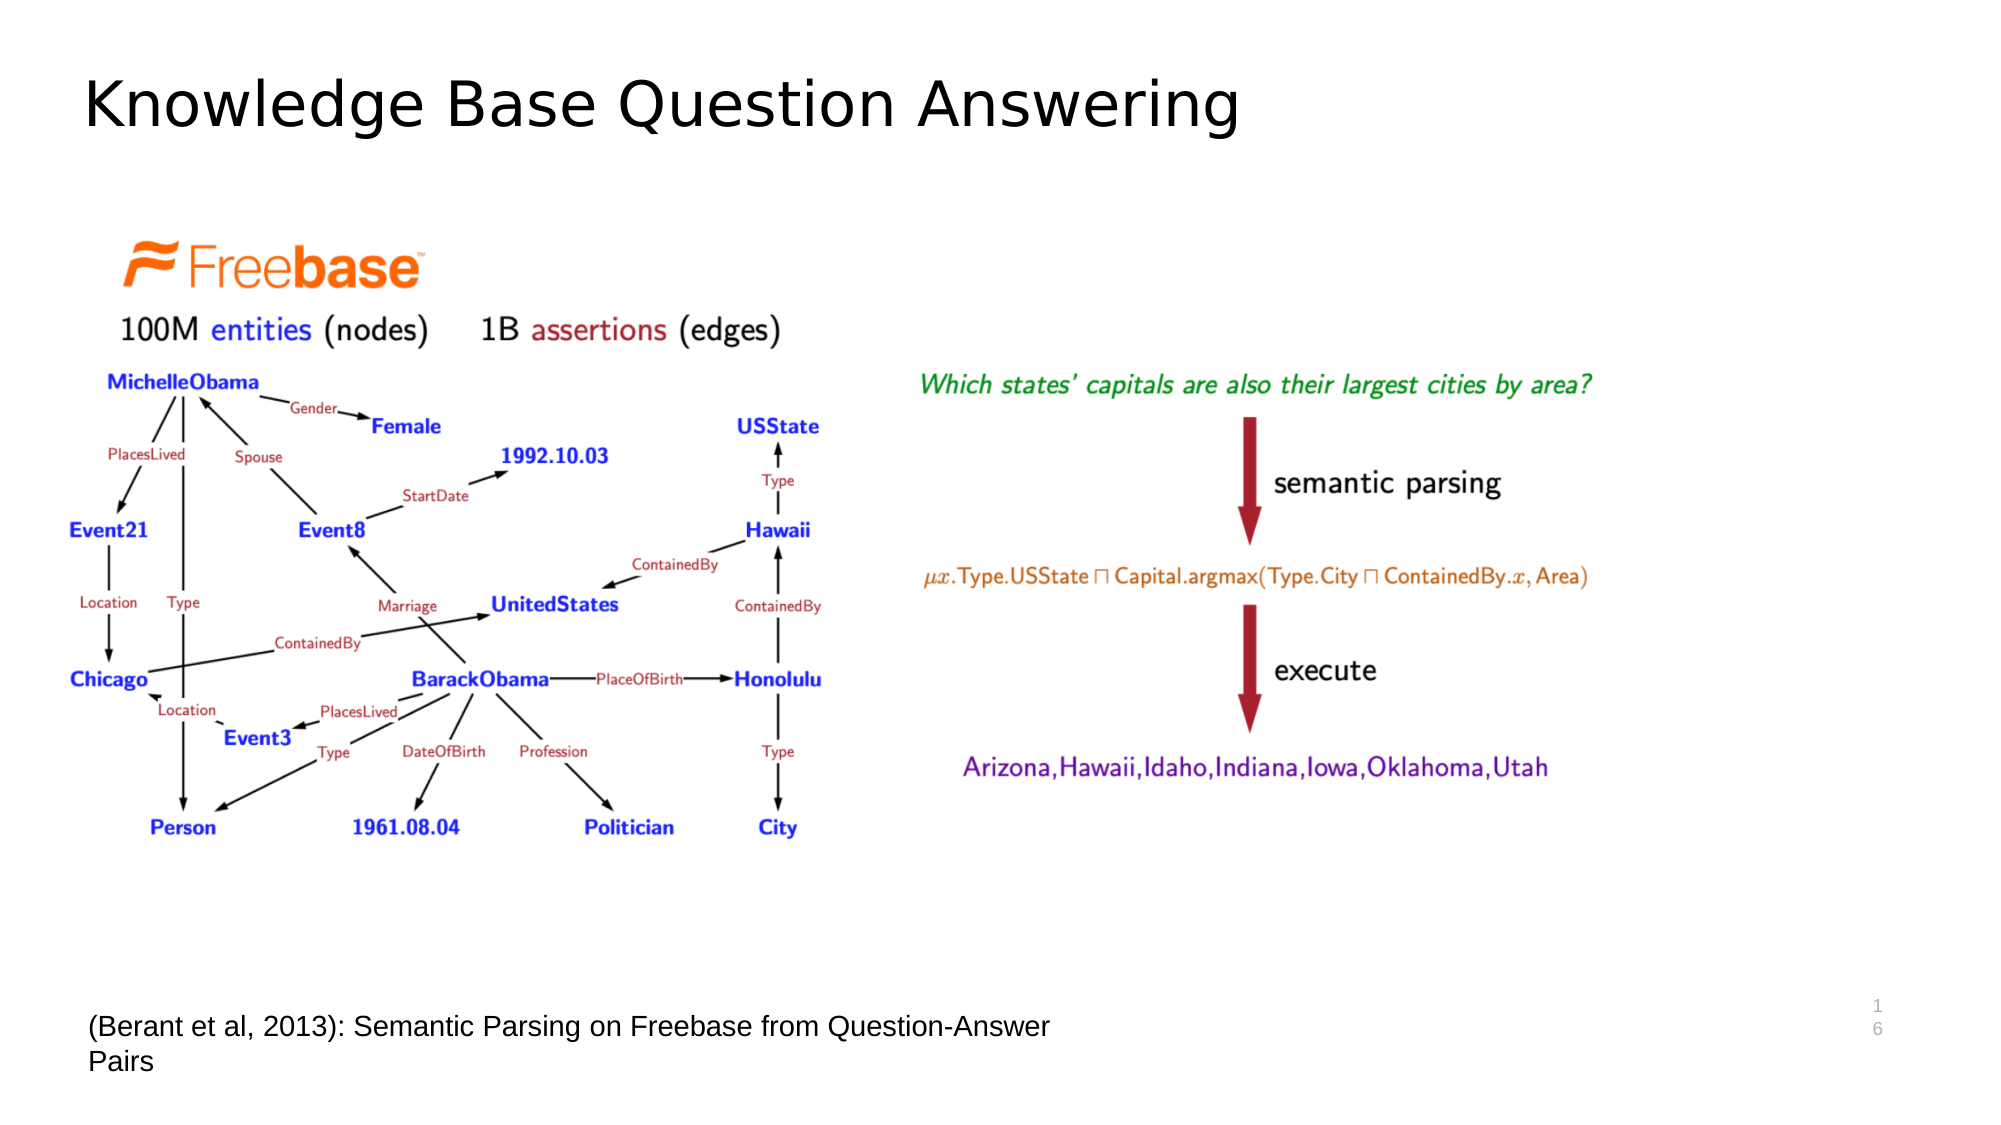

# Knowledge Base Question Answering

16
(Berant et al, 2013): Semantic Parsing on Freebase from Question-Answer Pairs